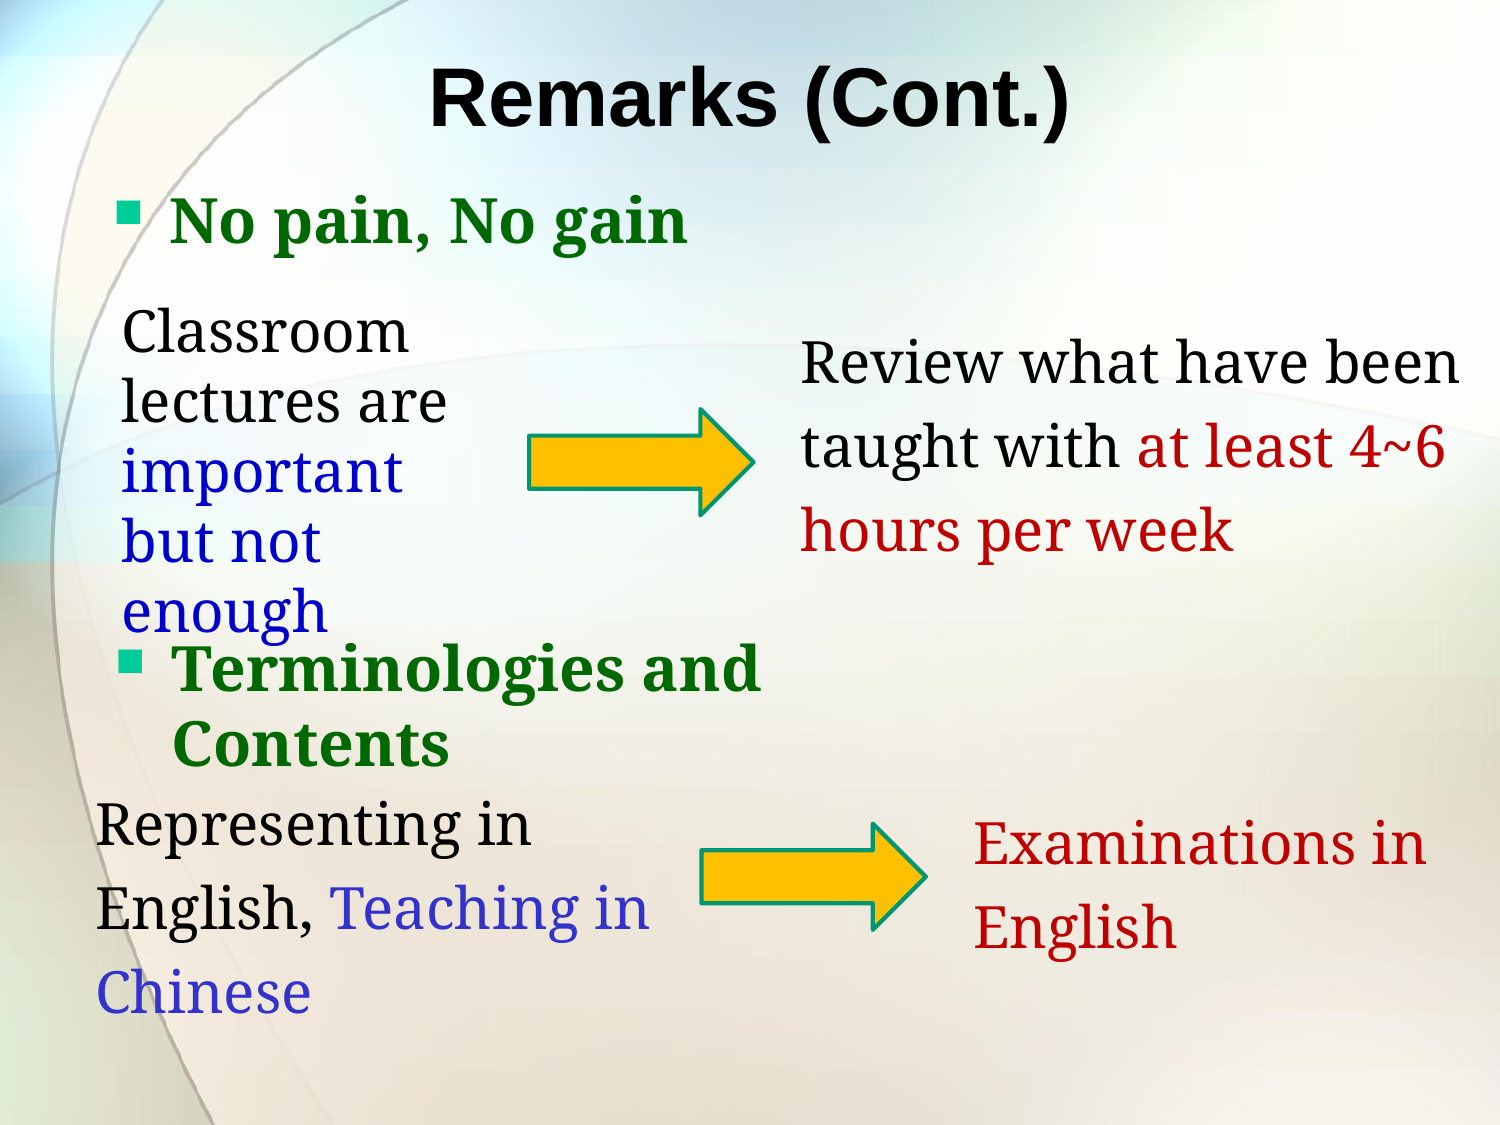

# Remarks (Cont.)
No pain, No gain
Classroom lectures are important but not enough
Review what have been taught with at least 4~6 hours per week

Terminologies and Contents
Representing in English, Teaching in Chinese
Examinations in English